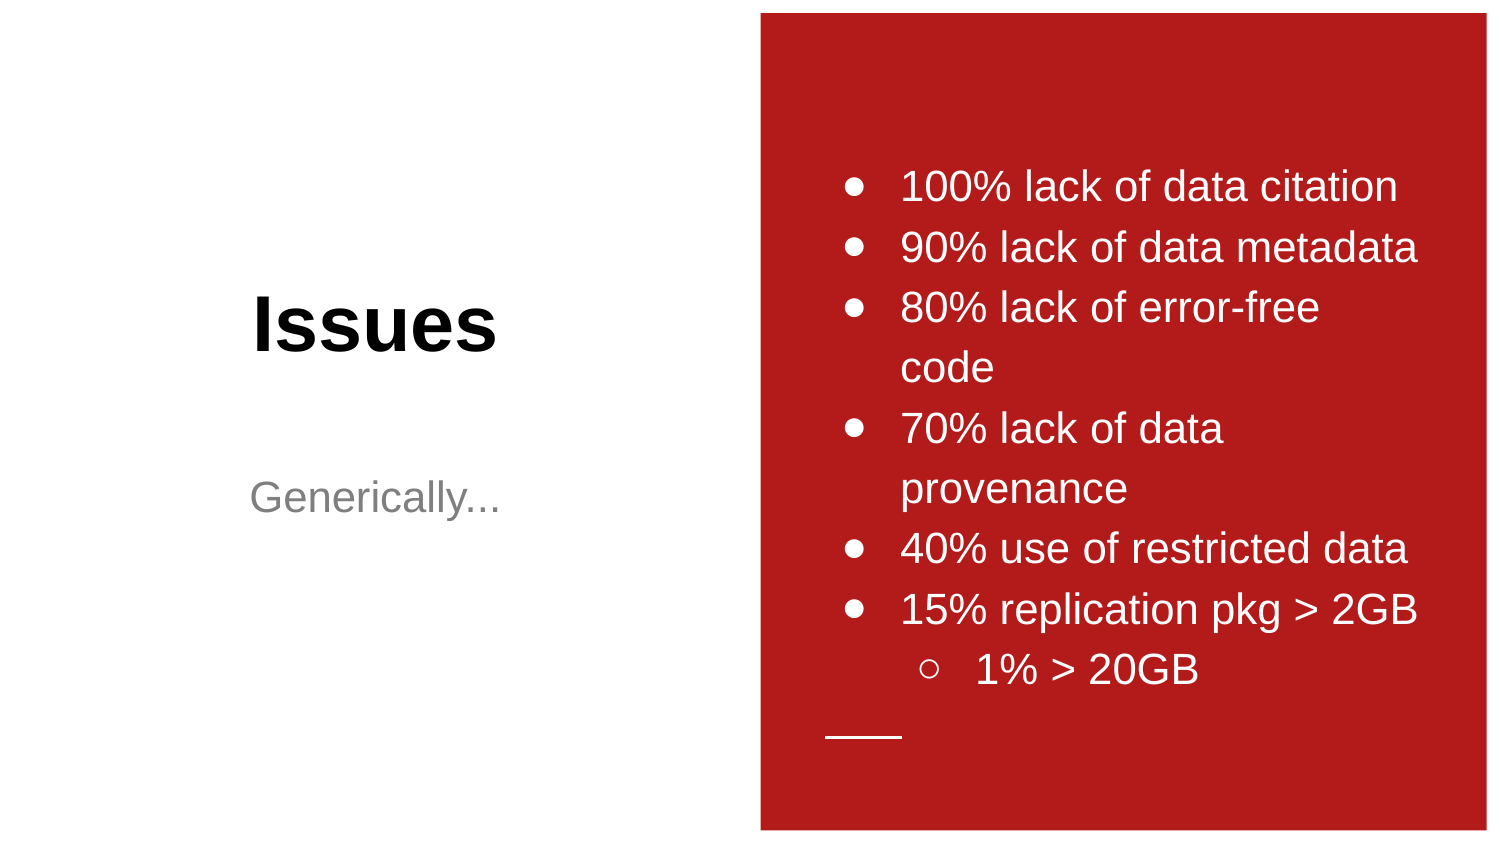

100% lack of data citation
90% lack of data metadata
80% lack of error-free code
70% lack of data provenance
40% use of restricted data
15% replication pkg > 2GB
1% > 20GB
# Issues
Generically...